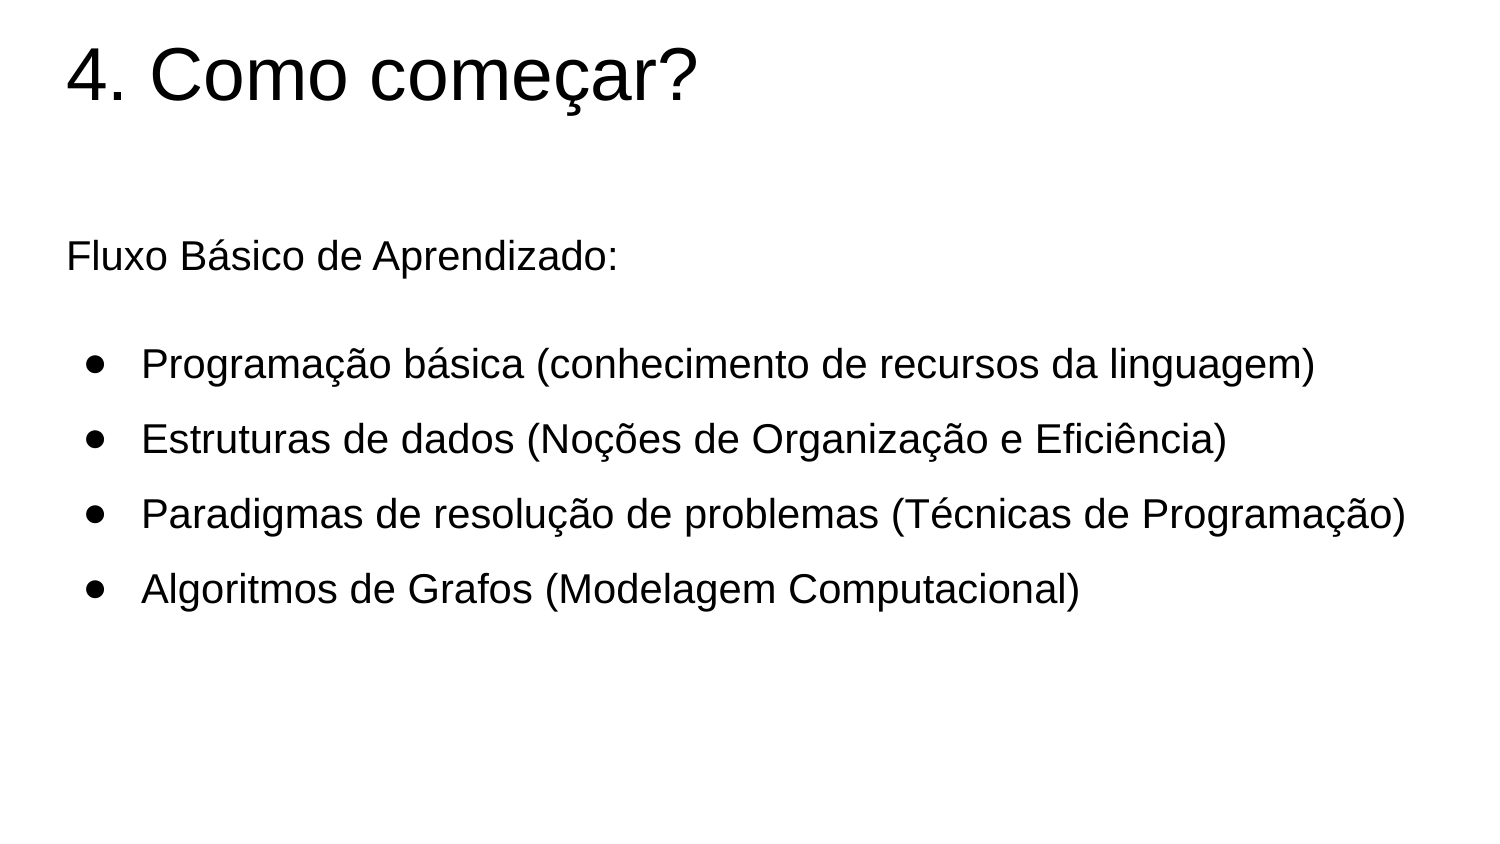

# 4. Como começar?
Fluxo Básico de Aprendizado:
Programação básica (conhecimento de recursos da linguagem)
Estruturas de dados (Noções de Organização e Eficiência)
Paradigmas de resolução de problemas (Técnicas de Programação)
Algoritmos de Grafos (Modelagem Computacional)